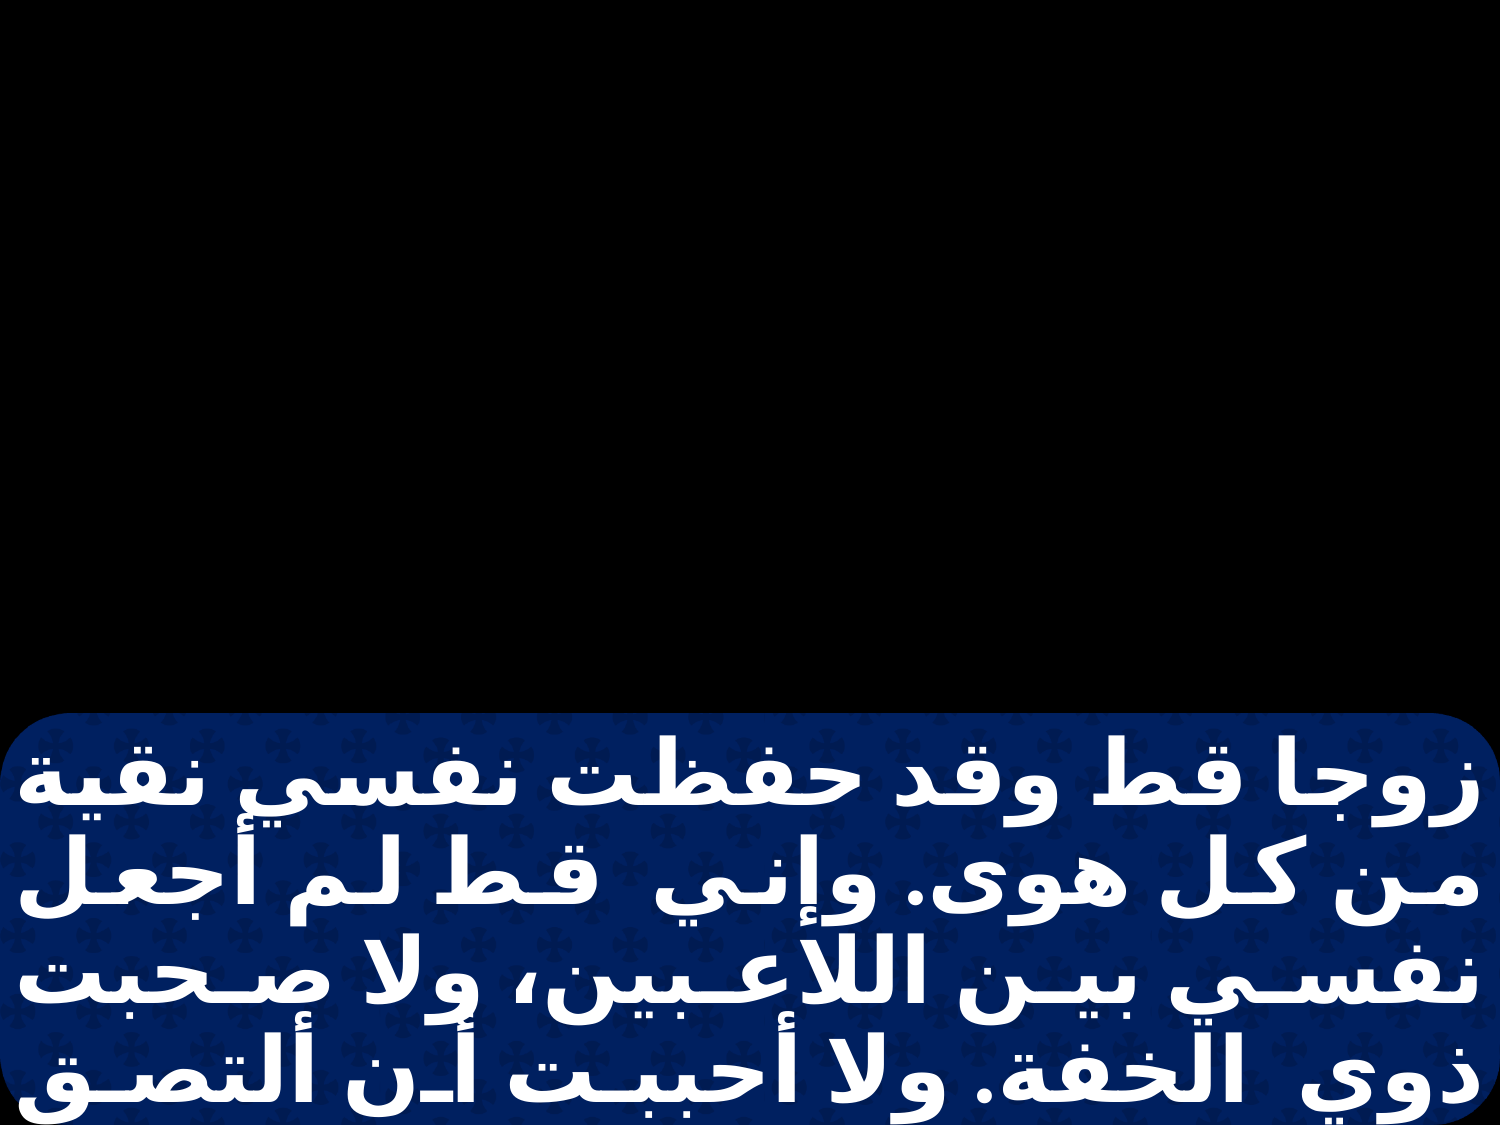

زوجا قط وقد حفظت نفسي نقية من كل هوى. وإني  قط لم أجعل نفسي بين اللاعبين، ولا صحبت ذوي  الخفة. ولا أحببت أن ألتصق برجل بهواي ولكن  بخوفك. ولم أكن أنا أستحقهم وربما لم يكن أحد